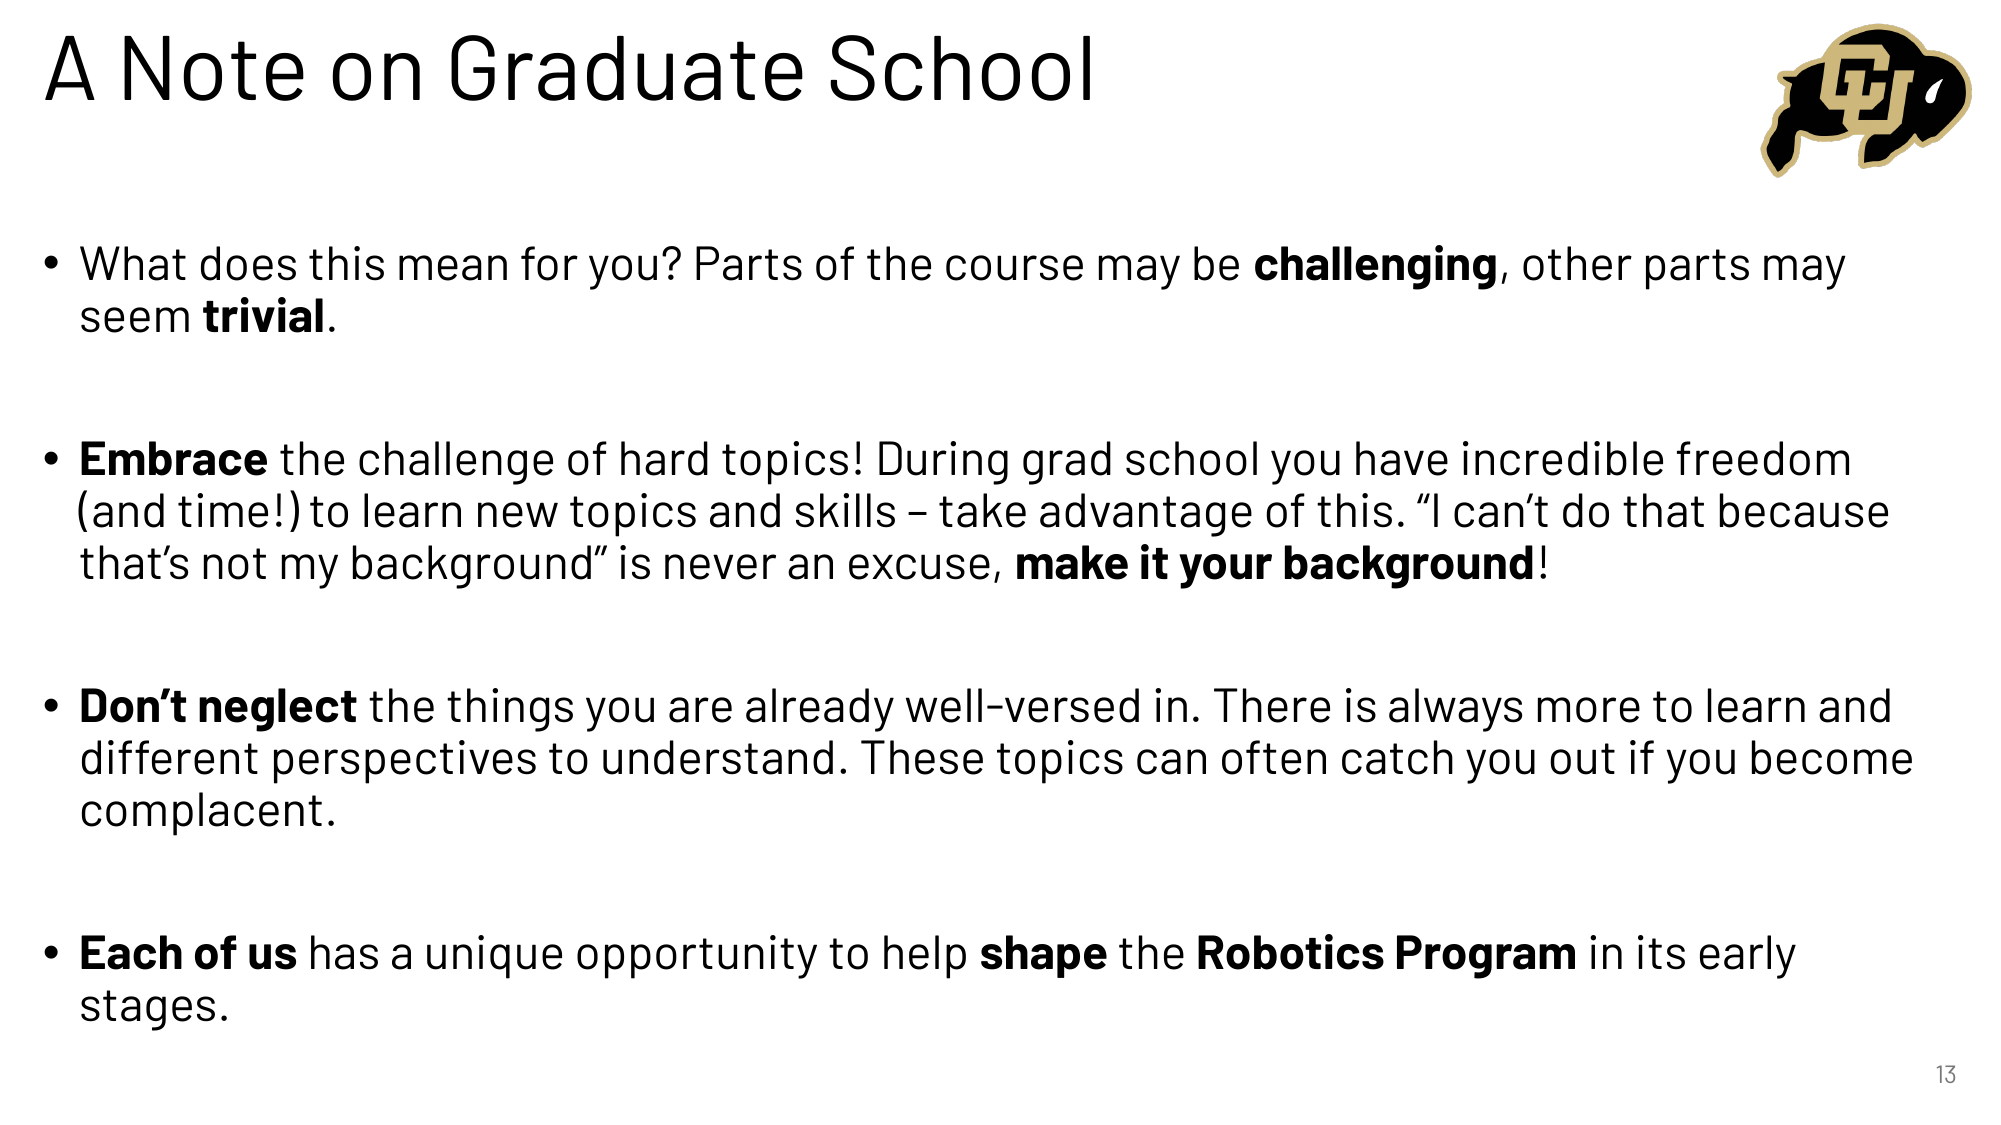

# A Note on Graduate School
What does this mean for you? Parts of the course may be challenging, other parts may seem trivial.

Embrace the challenge of hard topics! During grad school you have incredible freedom (and time!) to learn new topics and skills – take advantage of this. “I can’t do that because that’s not my background” is never an excuse, make it your background!

Don’t neglect the things you are already well-versed in. There is always more to learn and different perspectives to understand. These topics can often catch you out if you become complacent.

Each of us has a unique opportunity to help shape the Robotics Program in its early stages.
13